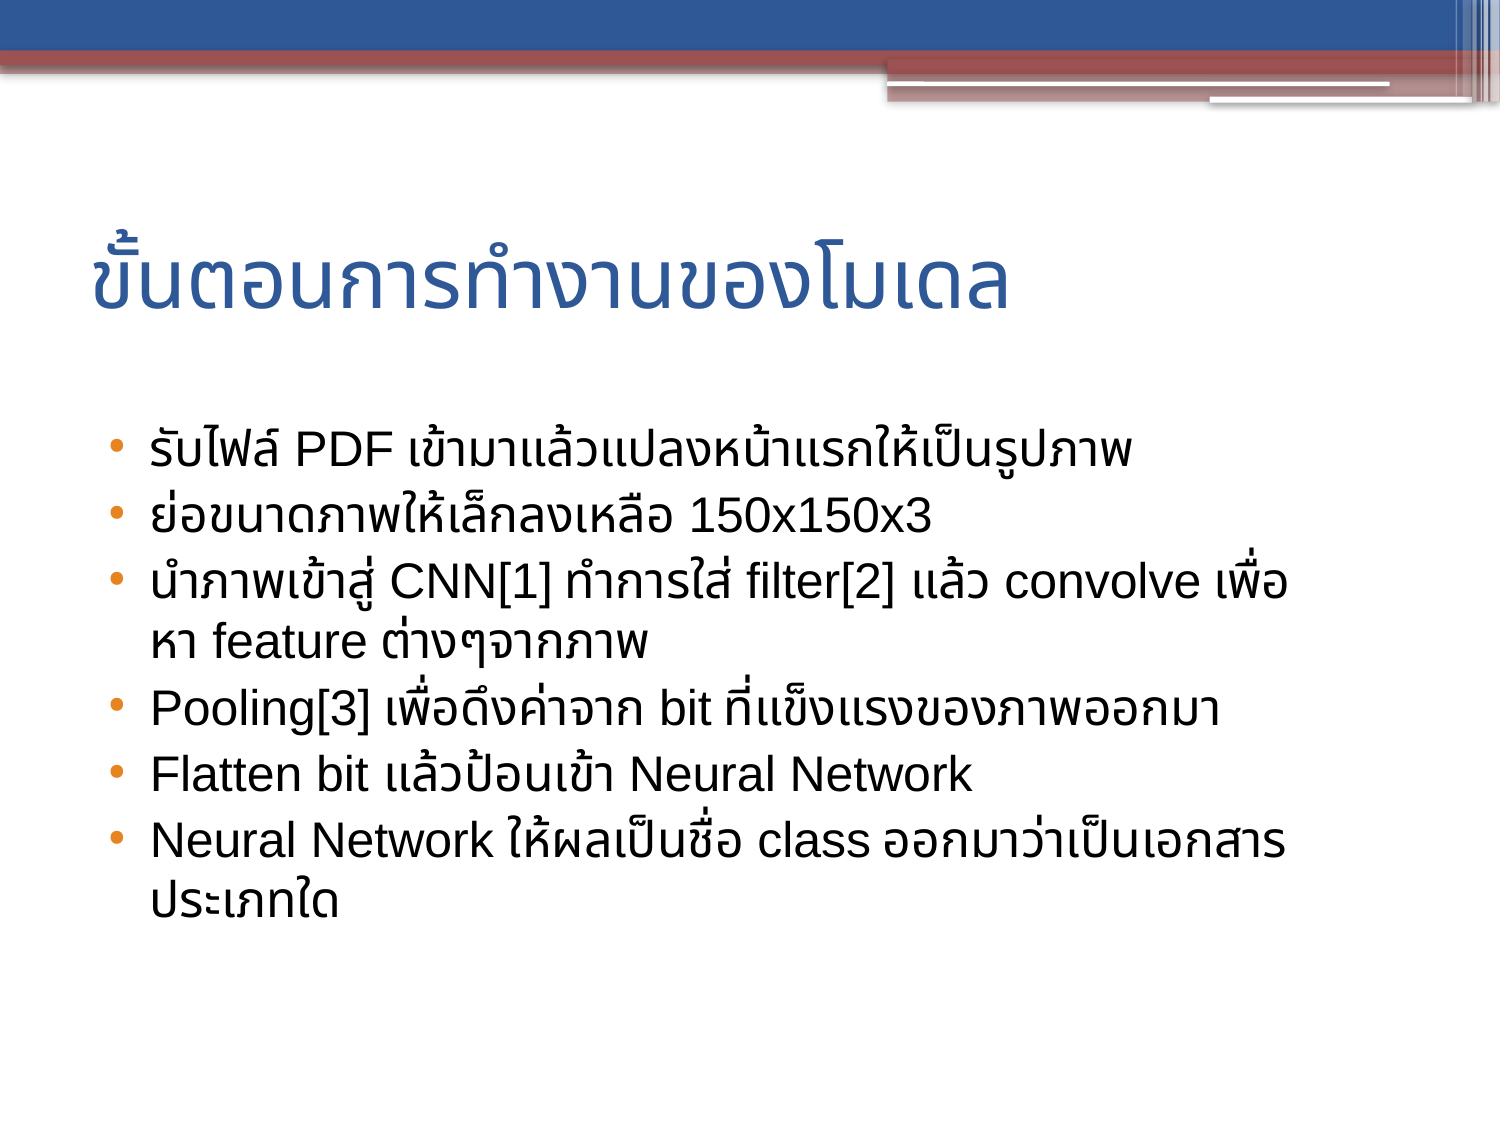

# ขั้นตอนการทำงานของโมเดล
รับไฟล์ PDF เข้ามาแล้วแปลงหน้าแรกให้เป็นรูปภาพ
ย่อขนาดภาพให้เล็กลงเหลือ 150x150x3
นำภาพเข้าสู่ CNN[1] ทำการใส่ filter[2] แล้ว convolve เพื่อหา feature ต่างๆจากภาพ
Pooling[3] เพื่อดึงค่าจาก bit ที่แข็งแรงของภาพออกมา
Flatten bit แล้วป้อนเข้า Neural Network
Neural Network ให้ผลเป็นชื่อ class ออกมาว่าเป็นเอกสารประเภทใด